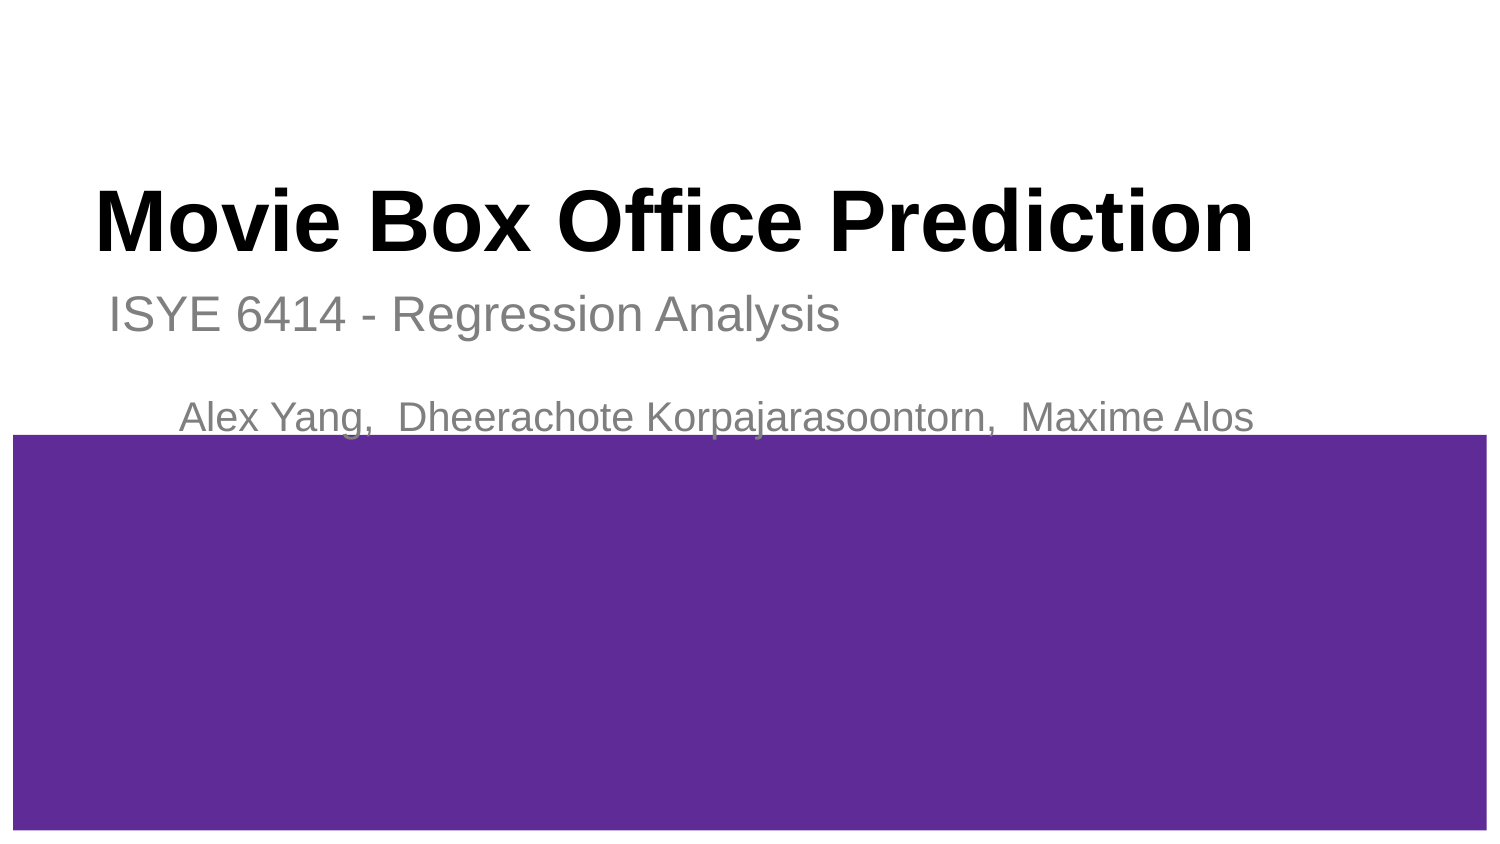

# Movie Box Office Prediction
ISYE 6414 - Regression Analysis

Alex Yang,  Dheerachote Korpajarasoontorn,  Maxime Alos